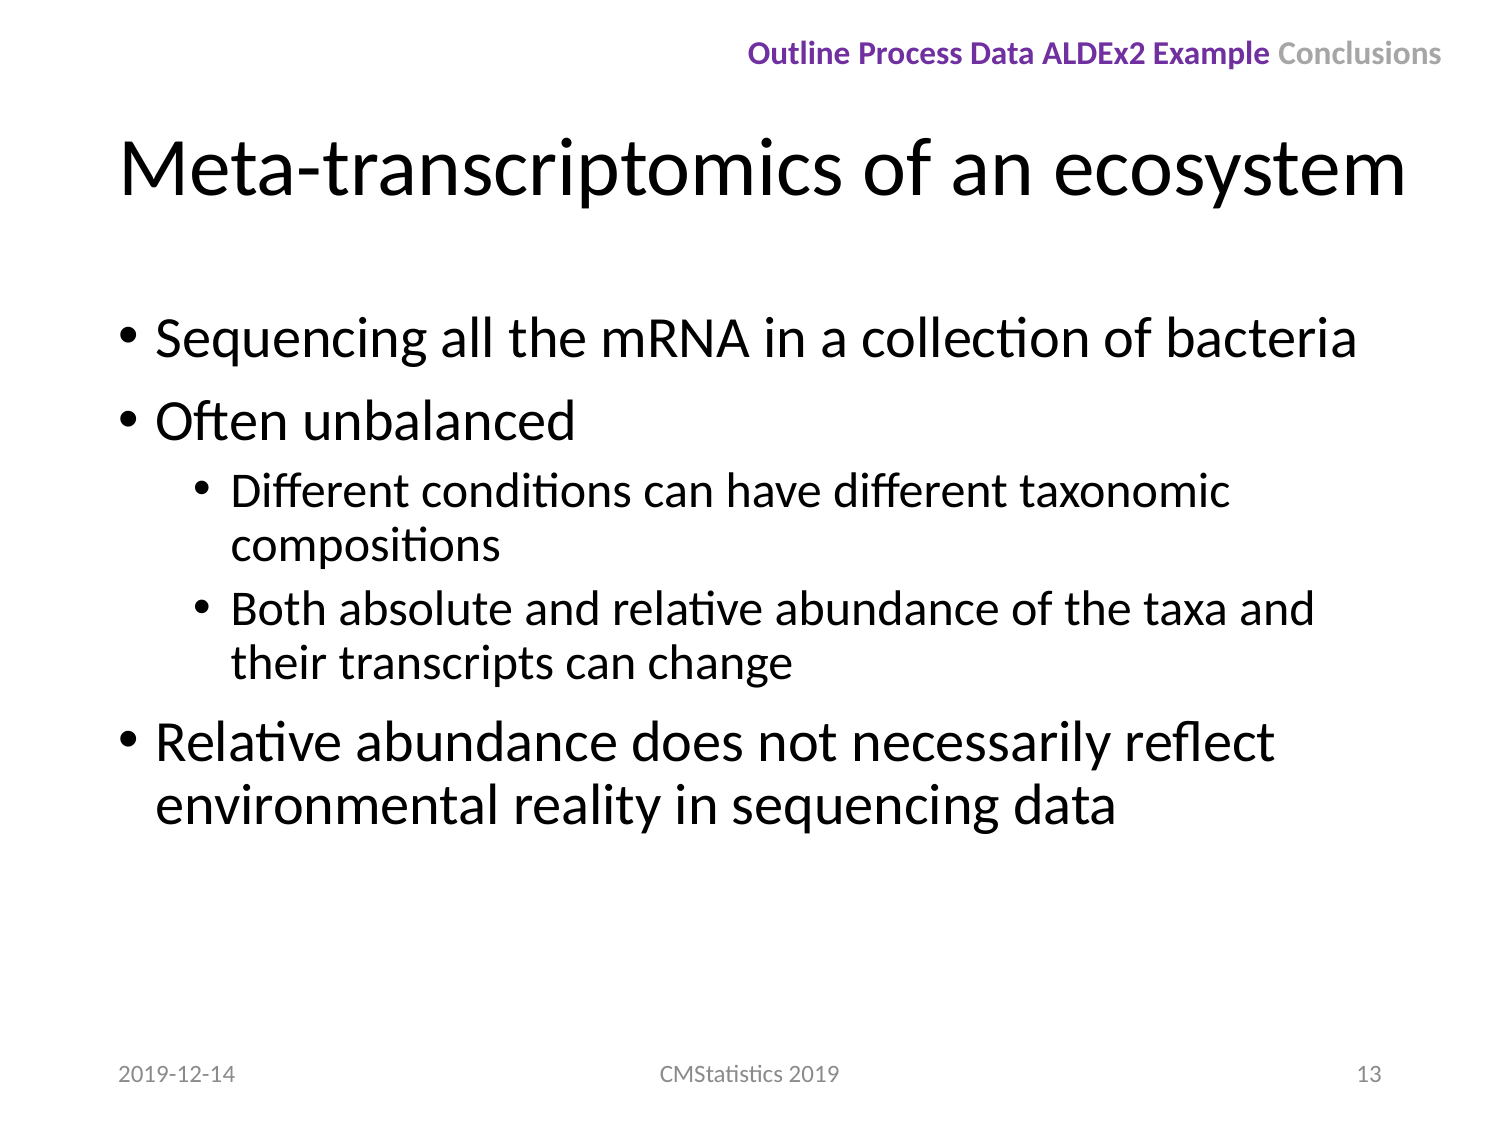

Outline Process Data ALDEx2 Example Conclusions
# Meta-transcriptomics of an ecosystem
Sequencing all the mRNA in a collection of bacteria
Often unbalanced
Different conditions can have different taxonomic compositions
Both absolute and relative abundance of the taxa and their transcripts can change
Relative abundance does not necessarily reflect environmental reality in sequencing data

2019-12-14
CMStatistics 2019
13